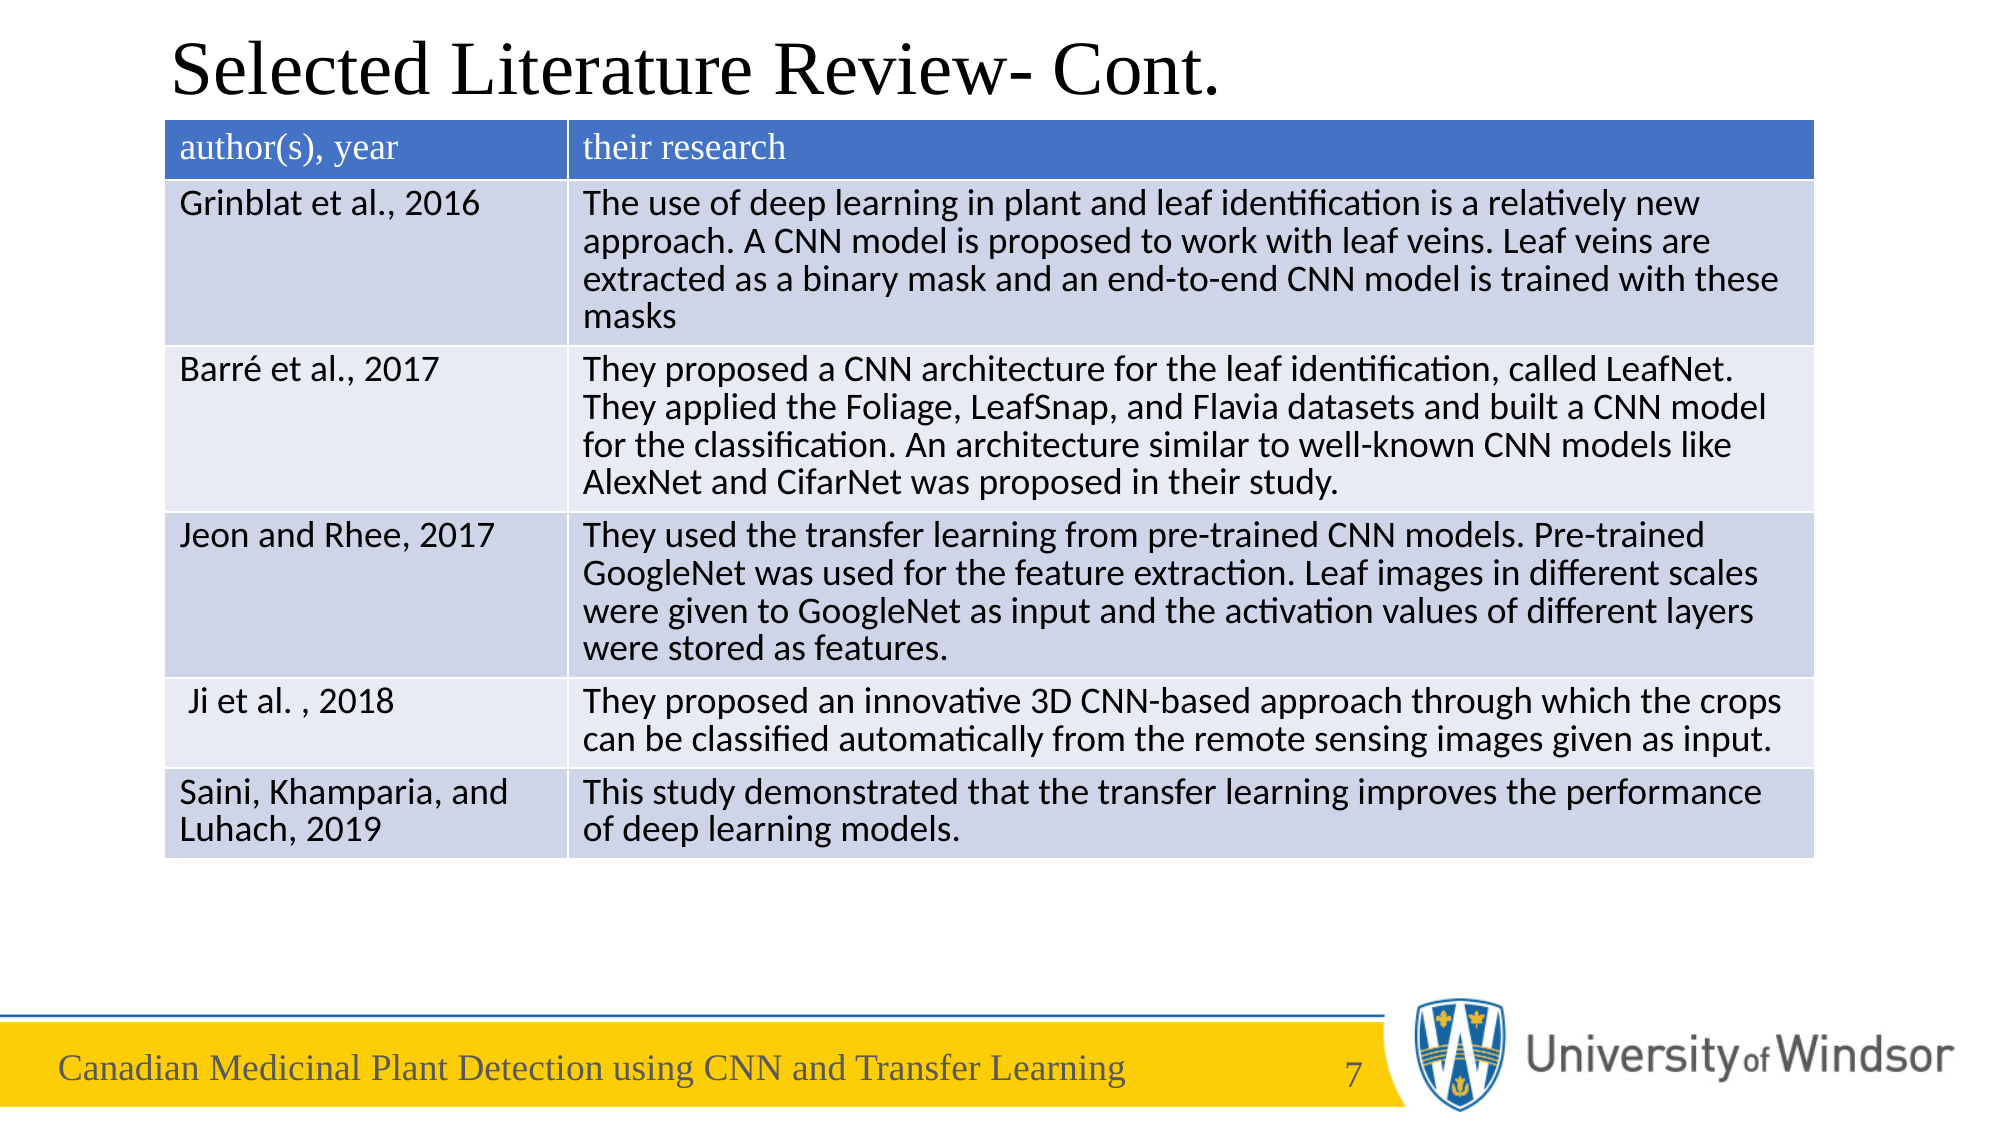

# Selected Literature Review- Cont.
| author(s), year | their research |
| --- | --- |
| Grinblat et al., 2016 | The use of deep learning in plant and leaf identification is a relatively new approach. A CNN model is proposed to work with leaf veins. Leaf veins are extracted as a binary mask and an end-to-end CNN model is trained with these masks |
| Barré et al., 2017 | They proposed a CNN architecture for the leaf identification, called LeafNet. They applied the Foliage, LeafSnap, and Flavia datasets and built a CNN model for the classification. An architecture similar to well-known CNN models like AlexNet and CifarNet was proposed in their study. |
| Jeon and Rhee, 2017 | They used the transfer learning from pre-trained CNN models. Pre-trained GoogleNet was used for the feature extraction. Leaf images in different scales were given to GoogleNet as input and the activation values of different layers were stored as features. |
| Ji et al. , 2018 | They proposed an innovative 3D CNN-based approach through which the crops can be classified automatically from the remote sensing images given as input. |
| Saini, Khamparia, and Luhach, 2019 | This study demonstrated that the transfer learning improves the performance of deep learning models. |
7